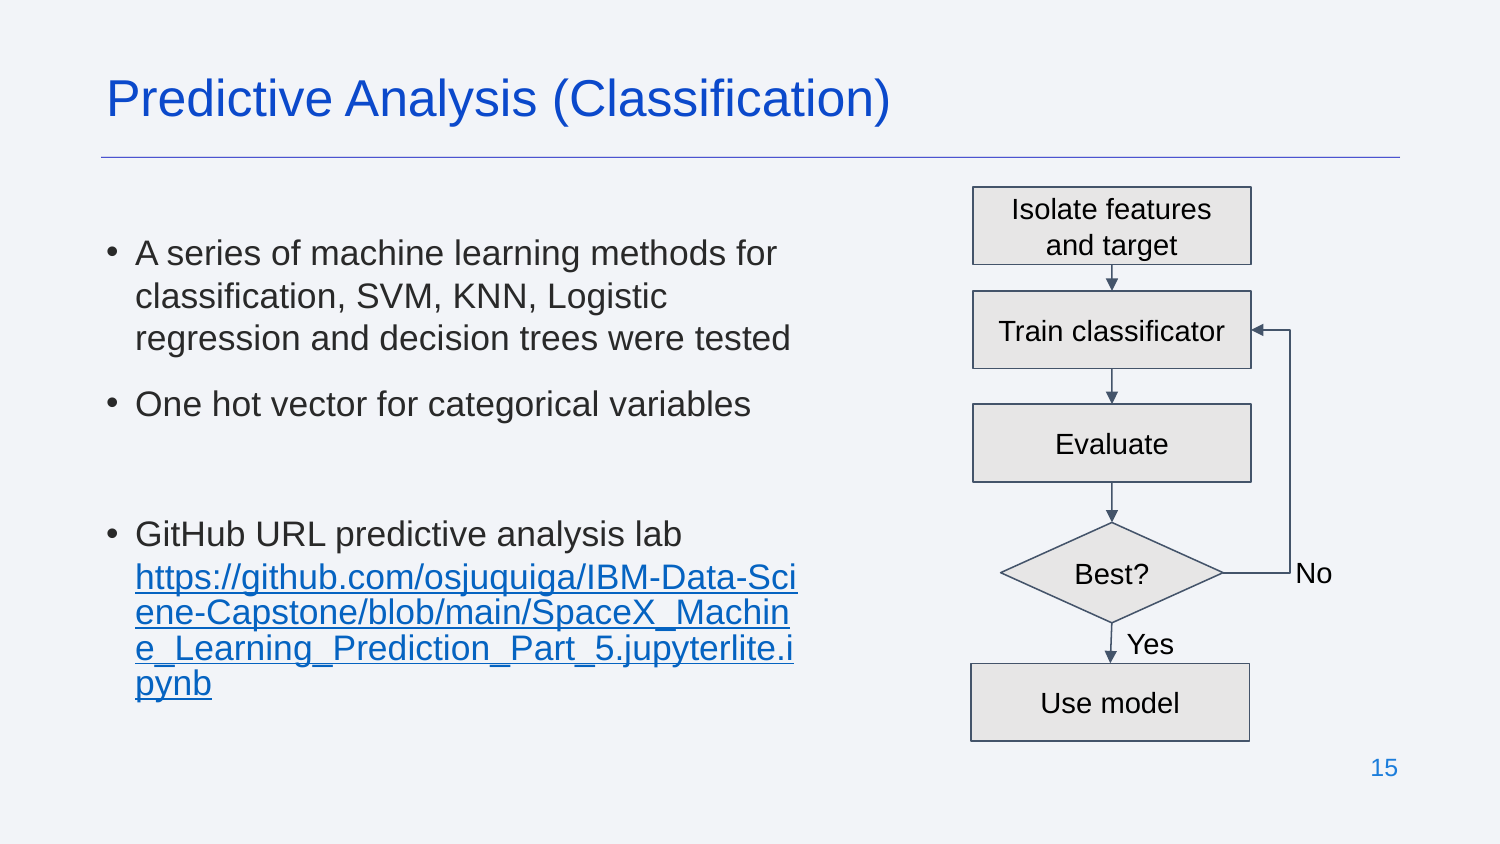

Predictive Analysis (Classification)
Isolate features and target
# A series of machine learning methods for classification, SVM, KNN, Logistic regression and decision trees were tested
One hot vector for categorical variables

GitHub URL predictive analysis lab https://github.com/osjuquiga/IBM-Data-Sciene-Capstone/blob/main/SpaceX_Machine_Learning_Prediction_Part_5.jupyterlite.ipynb

Train classificator

Evaluate

Best?
No
Yes

Use model
15